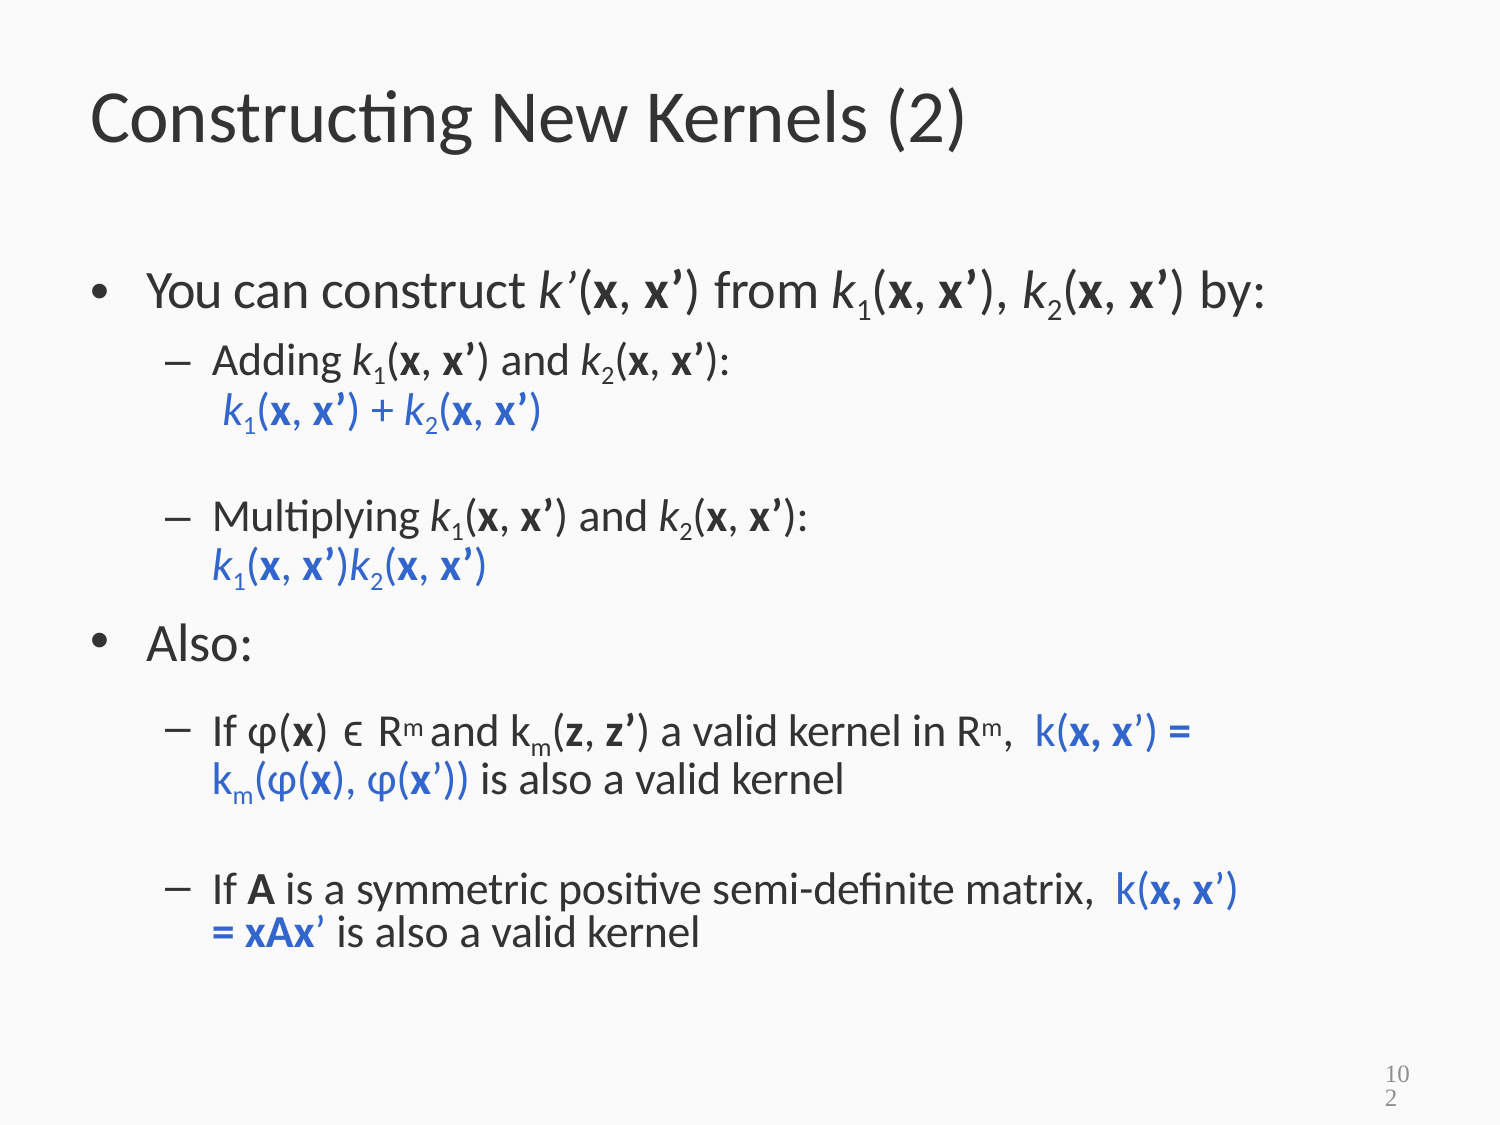

# Constructing New Kernels (2)
You can construct k’(x, x’) from k1(x, x’), k2(x, x’) by:
Adding k1(x, x’) and k2(x, x’):
k1(x, x’) + k2(x, x’)

Multiplying k1(x, x’) and k2(x, x’):
k1(x, x’)k2(x, x’)
Also:
If φ(x) ϵ Rm and km(z, z’) a valid kernel in Rm,  k(x, x’) = km(φ(x), φ(x’)) is also a valid kernel

If A is a symmetric positive semi-definite matrix,  k(x, x’) = xAx’ is also a valid kernel
102